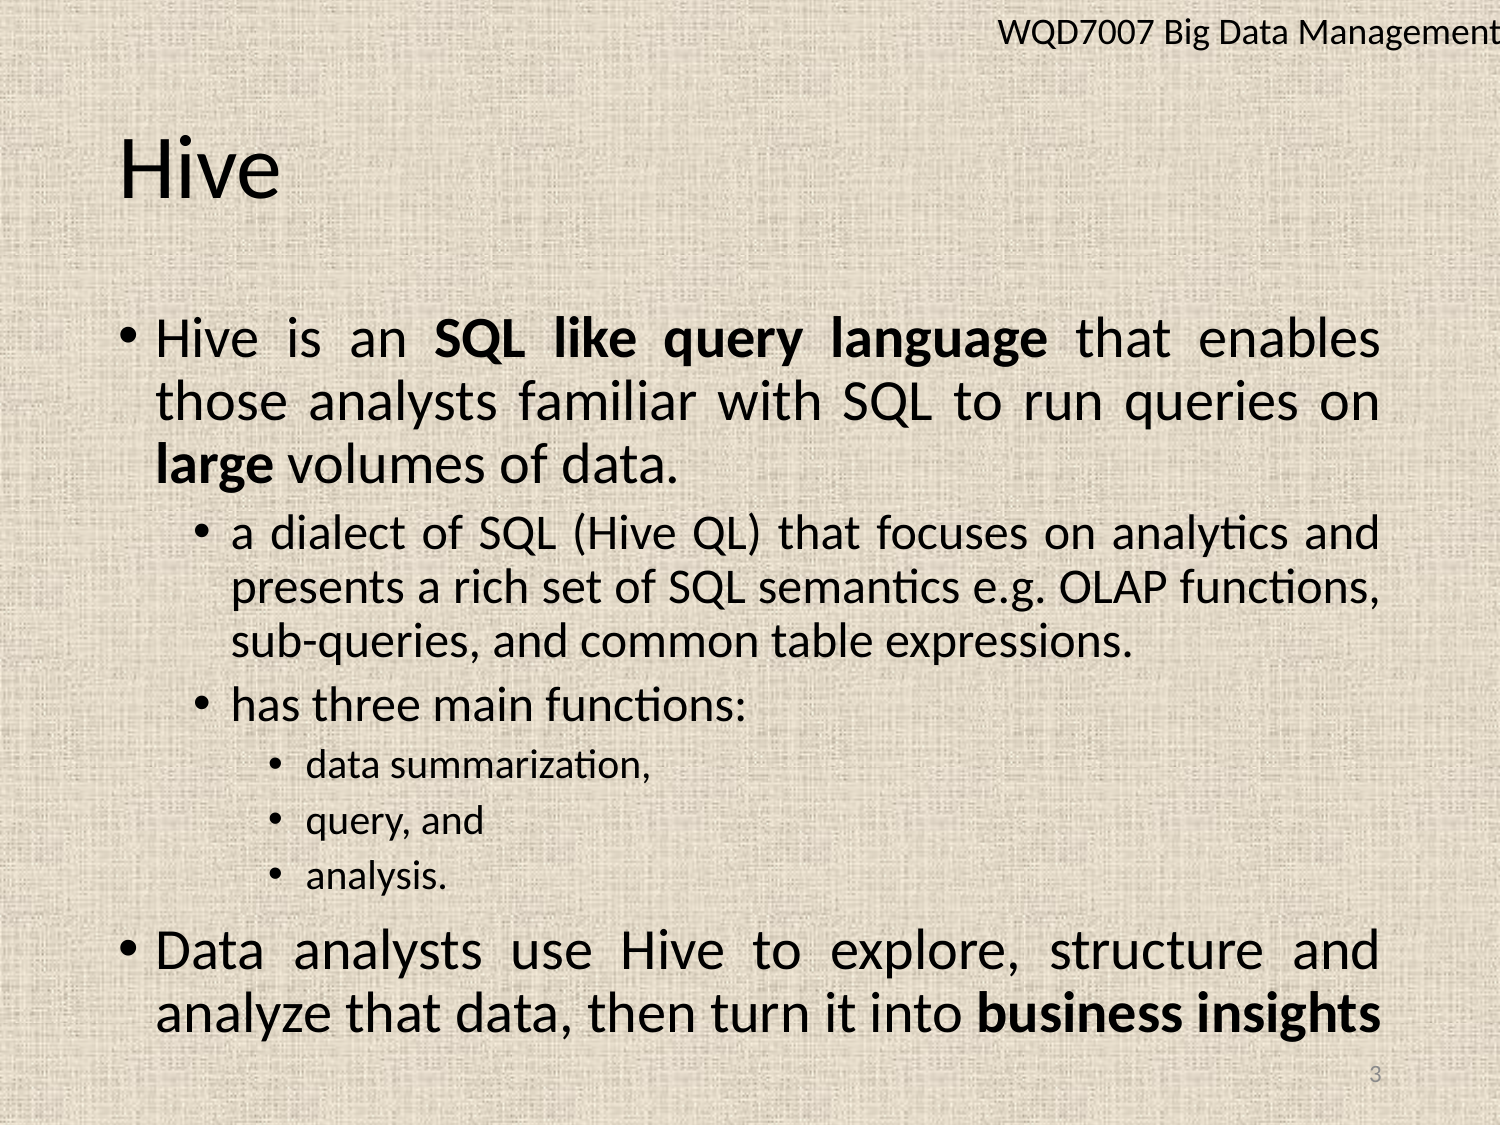

WQD7007 Big Data Management
# Hive
Hive is an SQL like query language that enables those analysts familiar with SQL to run queries on large volumes of data.
a dialect of SQL (Hive QL) that focuses on analytics and presents a rich set of SQL semantics e.g. OLAP functions, sub-queries, and common table expressions.
has three main functions:
data summarization,
query, and
analysis.
Data analysts use Hive to explore, structure and analyze that data, then turn it into business insights

3